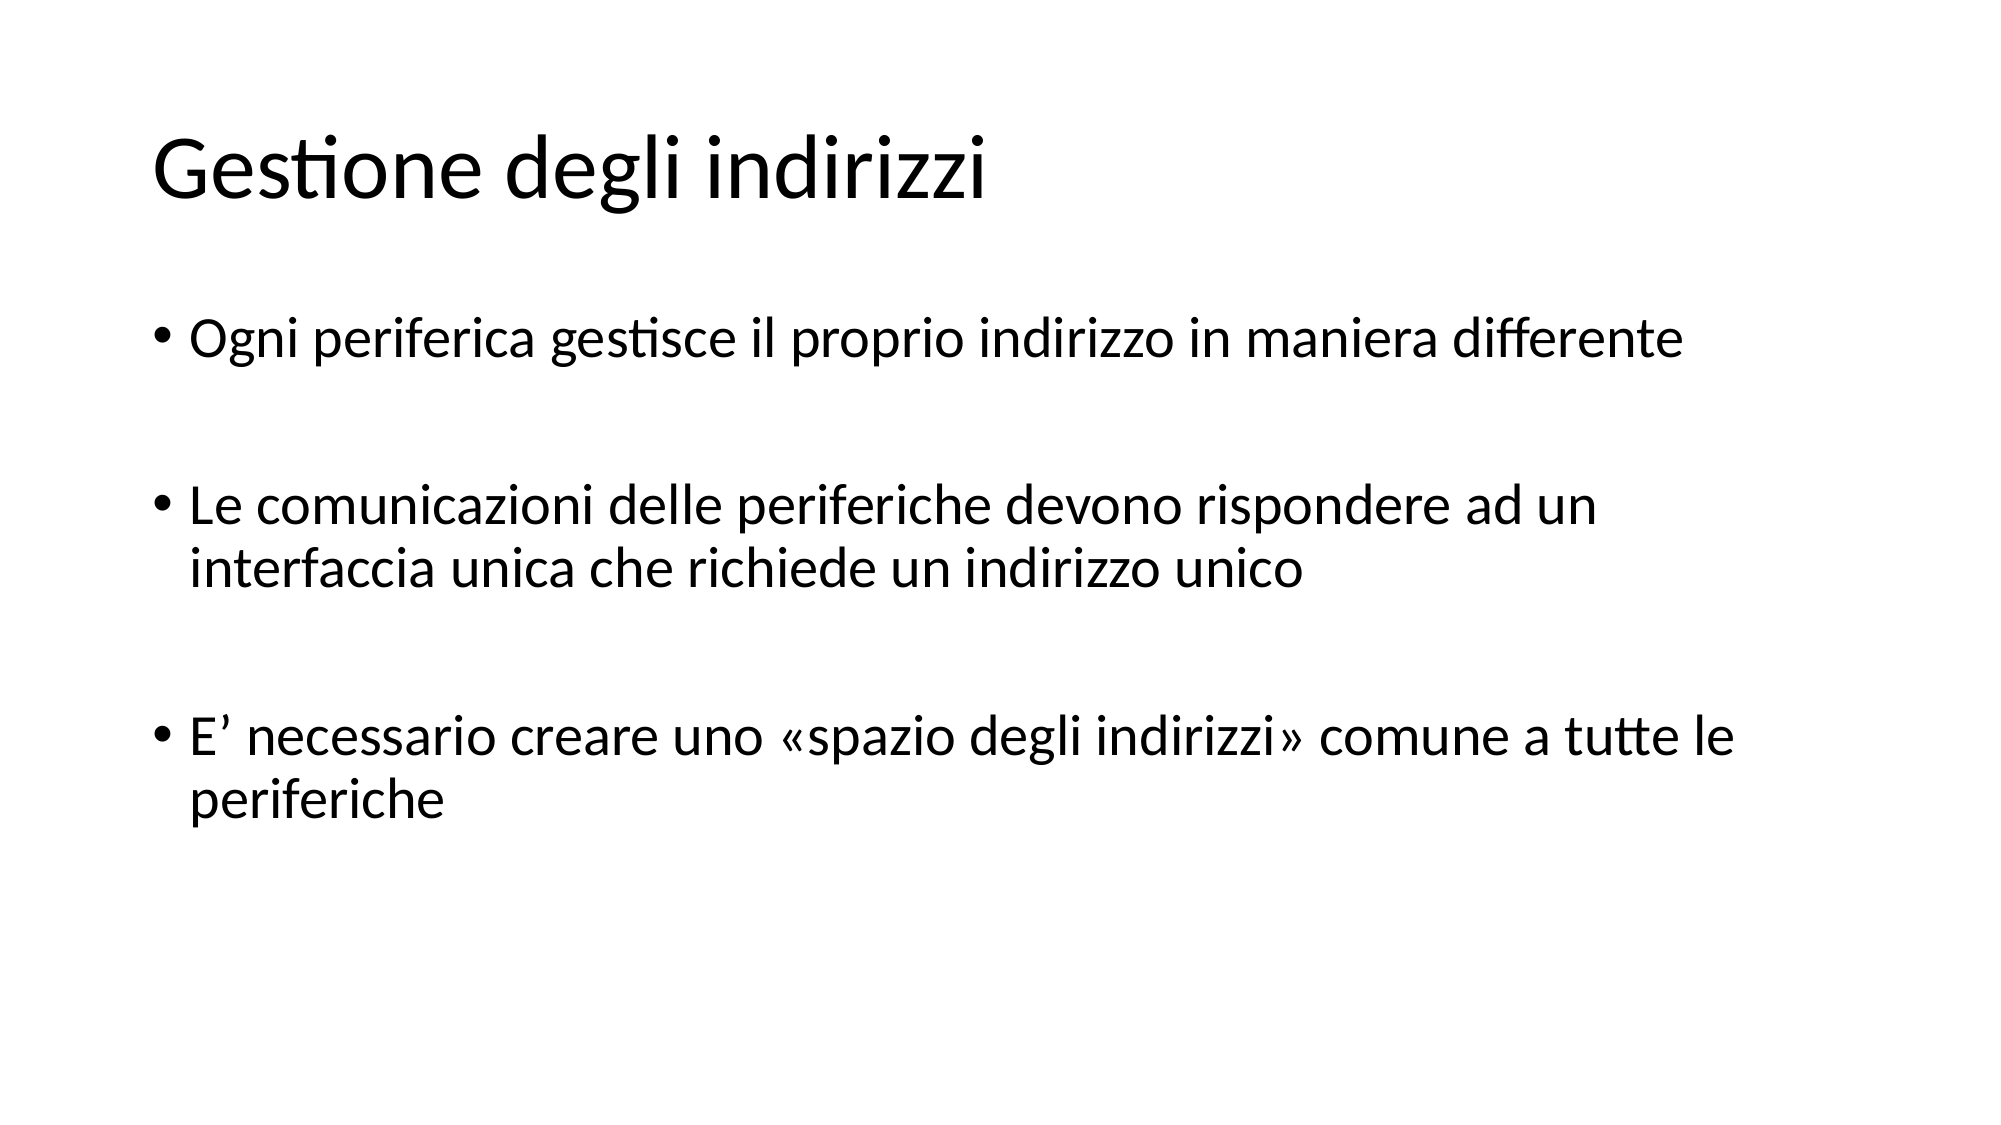

# Gestione degli indirizzi
Ogni periferica gestisce il proprio indirizzo in maniera differente

Le comunicazioni delle periferiche devono rispondere ad un interfaccia unica che richiede un indirizzo unico

E’ necessario creare uno «spazio degli indirizzi» comune a tutte le periferiche